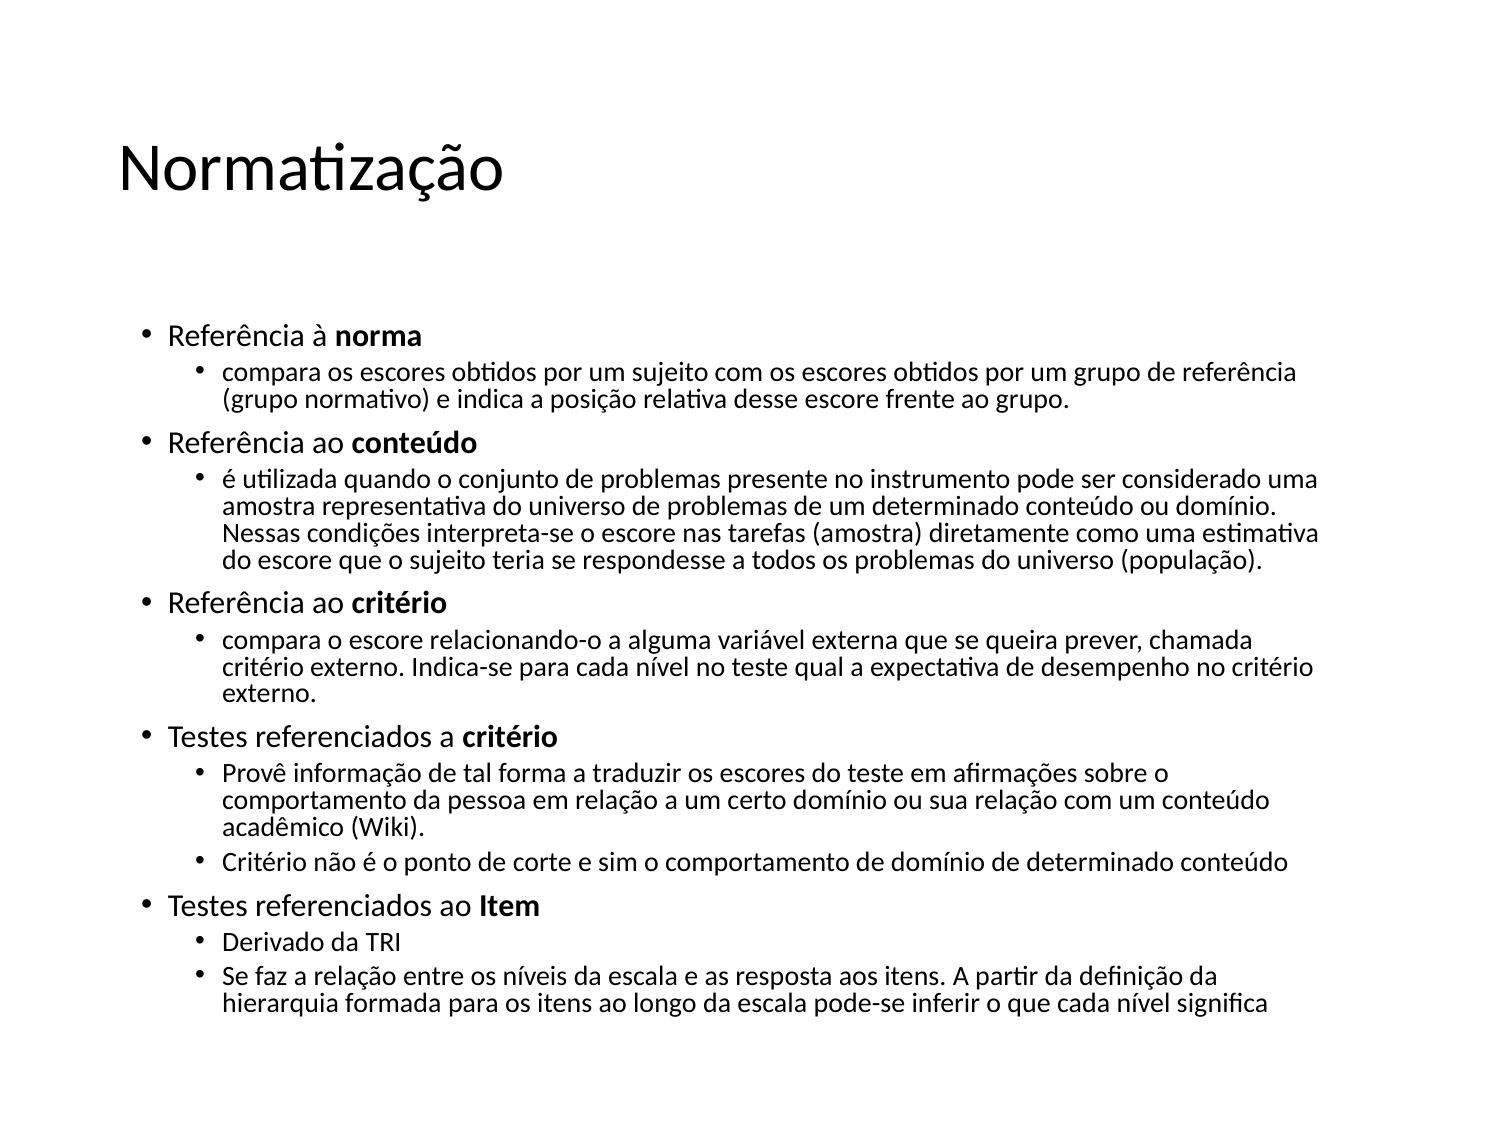

# Normatização
Referência à norma
compara os escores obtidos por um sujeito com os escores obtidos por um grupo de referência (grupo normativo) e indica a posição relativa desse escore frente ao grupo.
Referência ao conteúdo
é utilizada quando o conjunto de problemas presente no instrumento pode ser considerado uma amostra representativa do universo de problemas de um determinado conteúdo ou domínio. Nessas condições interpreta-se o escore nas tarefas (amostra) diretamente como uma estimativa do escore que o sujeito teria se respondesse a todos os problemas do universo (população).
Referência ao critério
compara o escore relacionando-o a alguma variável externa que se queira prever, chamada critério externo. Indica-se para cada nível no teste qual a expectativa de desempenho no critério externo.
Testes referenciados a critério
Provê informação de tal forma a traduzir os escores do teste em afirmações sobre o comportamento da pessoa em relação a um certo domínio ou sua relação com um conteúdo acadêmico (Wiki).
Critério não é o ponto de corte e sim o comportamento de domínio de determinado conteúdo
Testes referenciados ao Item
Derivado da TRI
Se faz a relação entre os níveis da escala e as resposta aos itens. A partir da definição da hierarquia formada para os itens ao longo da escala pode-se inferir o que cada nível significa